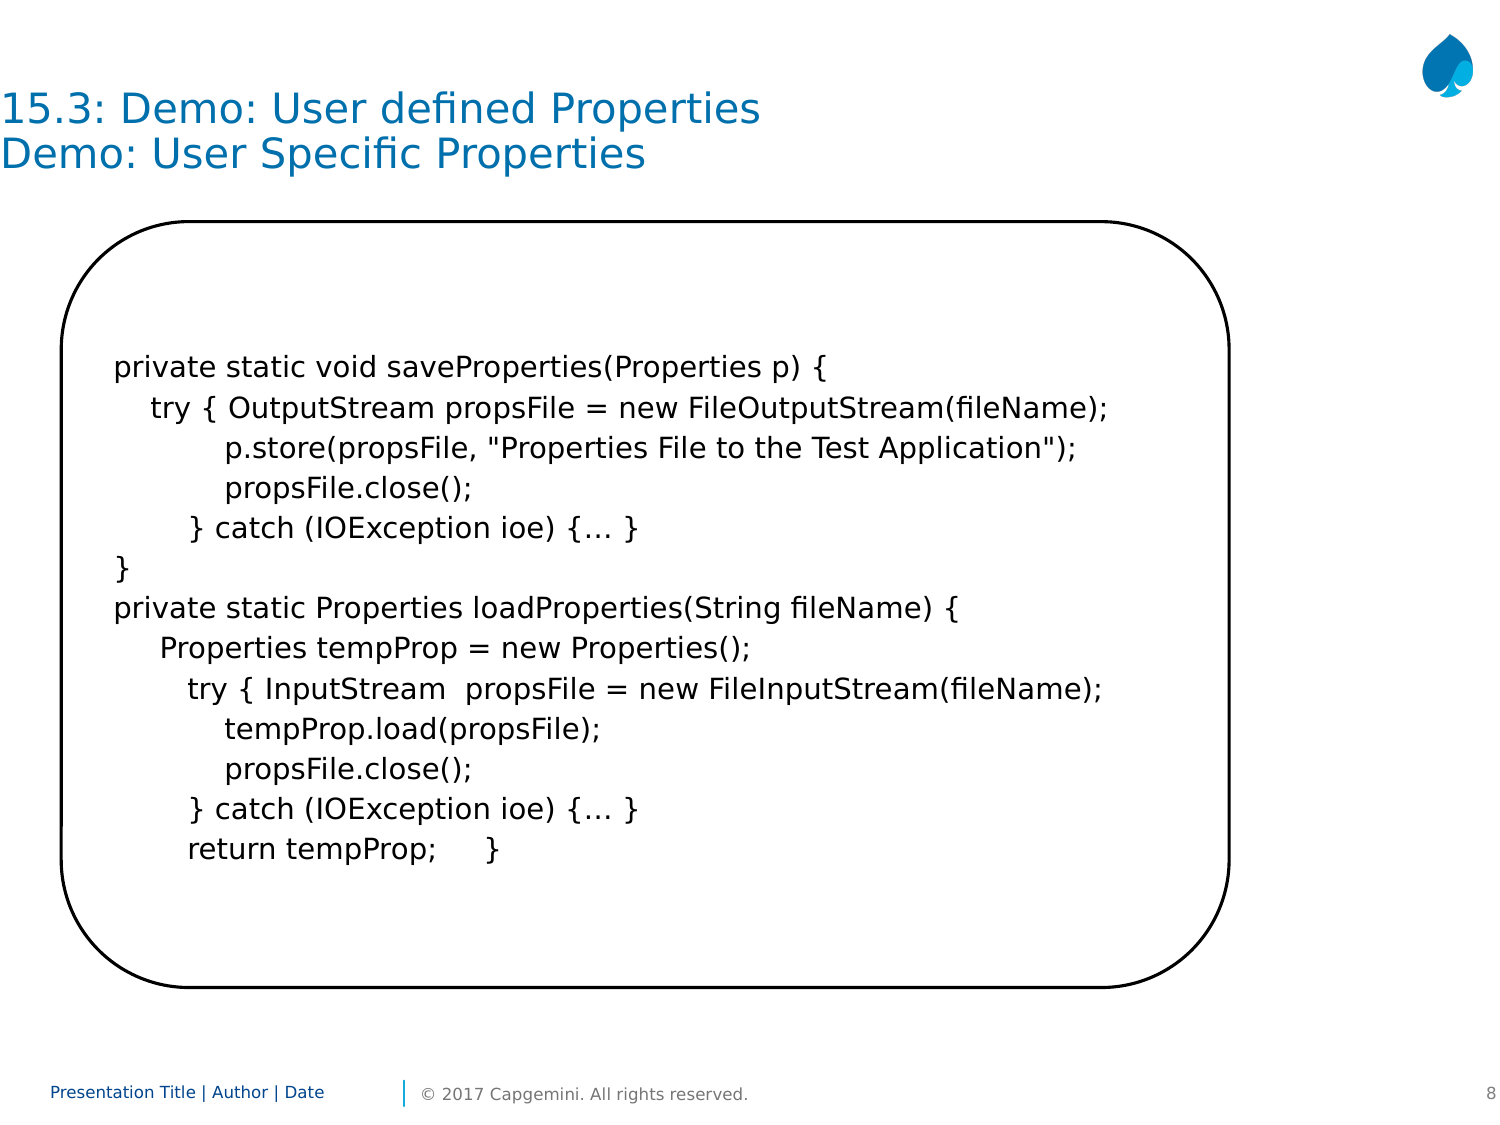

15.3: Demo: User defined Properties
Demo: User Specific Properties
private static void saveProperties(Properties p) {
    try { OutputStream propsFile = new FileOutputStream(fileName);
            p.store(propsFile, "Properties File to the Test Application");
            propsFile.close();
        } catch (IOException ioe) {… }
}
private static Properties loadProperties(String fileName) {
     Properties tempProp = new Properties();
        try { InputStream  propsFile = new FileInputStream(fileName);
            tempProp.load(propsFile);
            propsFile.close();
        } catch (IOException ioe) {… }
        return tempProp;     }